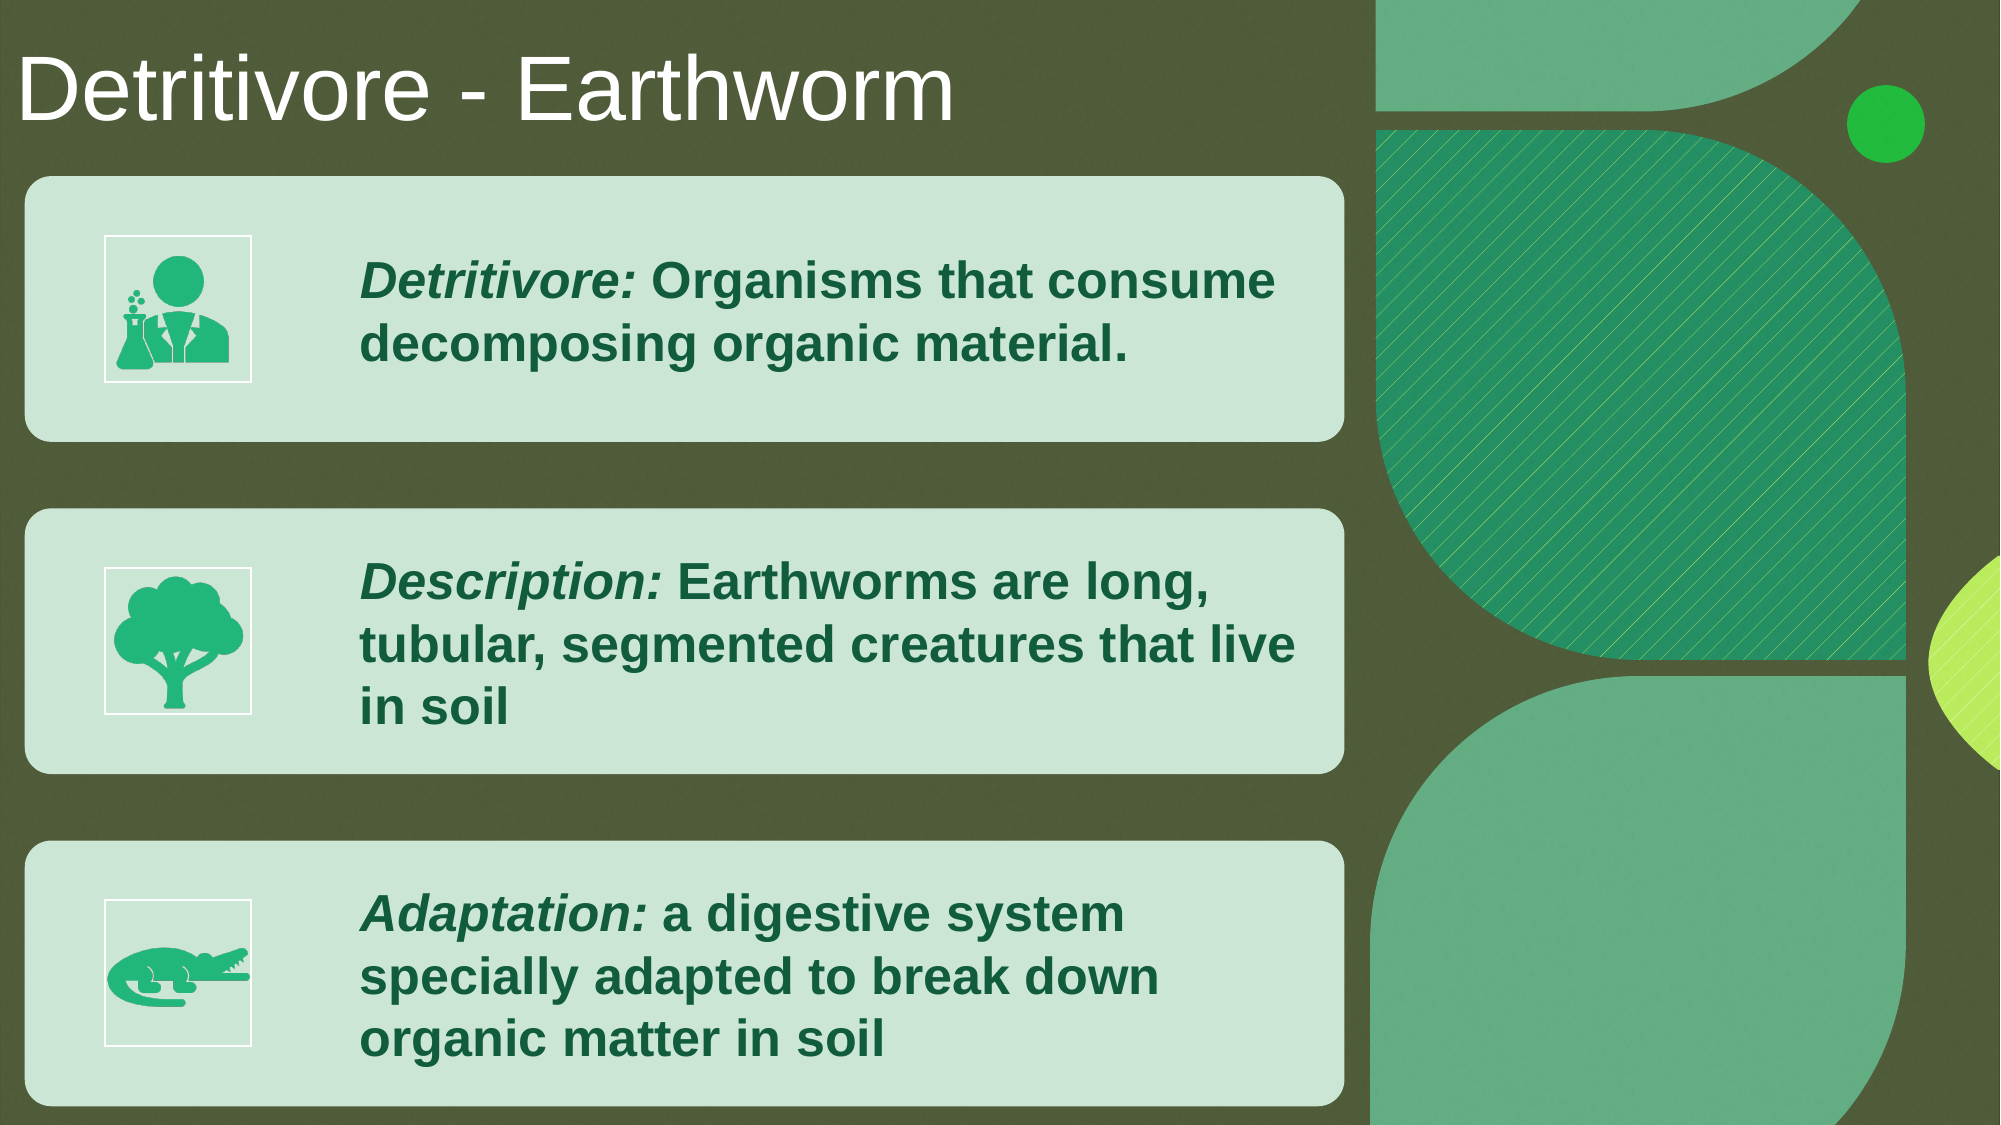

# Detritivore - Earthworm
Detritivore: Organisms that consume decomposing organic material.
Description: Earthworms are long, tubular, segmented creatures that live in soil
Adaptation: a digestive system specially adapted to break down organic matter in soil